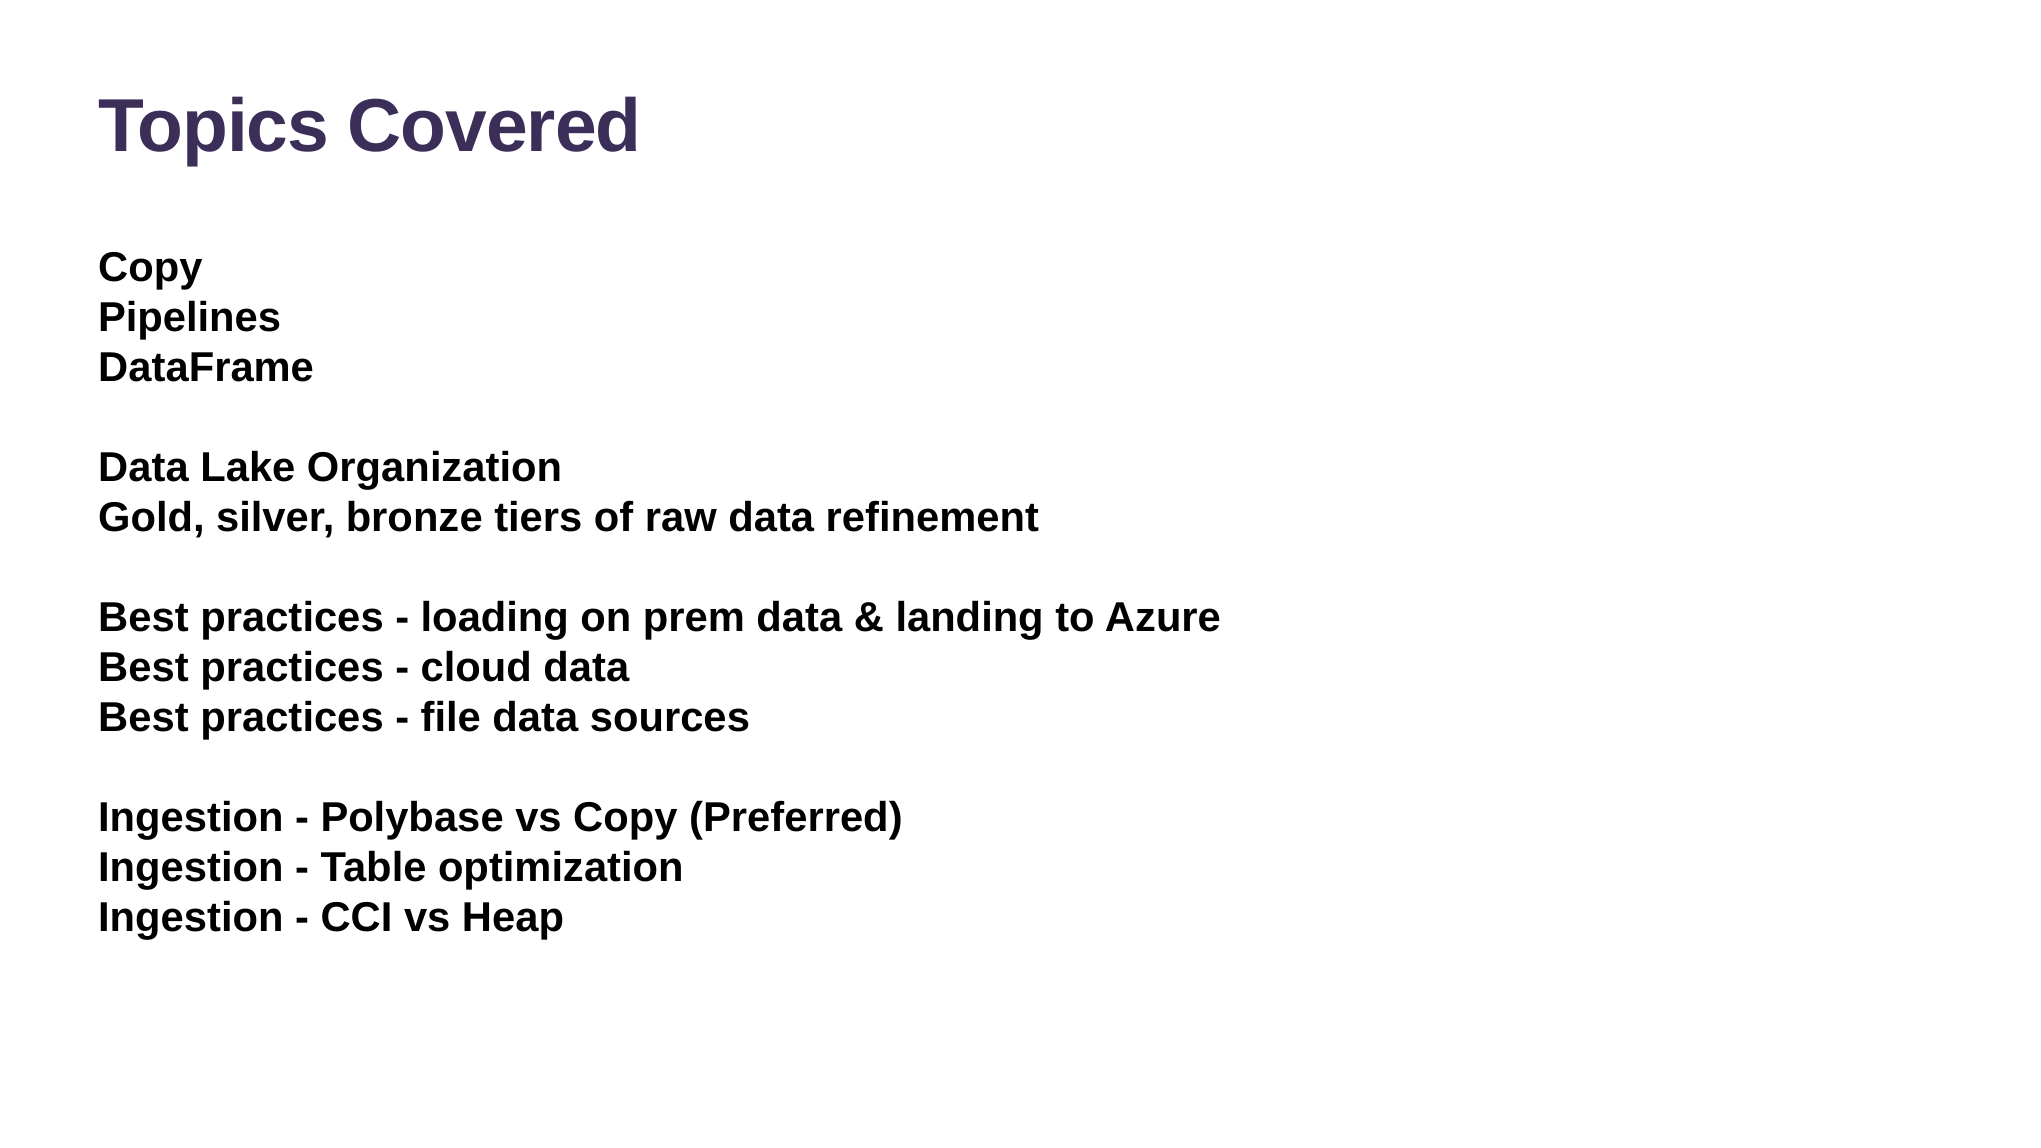

# Topics Covered
Copy
Pipelines
DataFrame
Data Lake Organization
Gold, silver, bronze tiers of raw data refinement
Best practices - loading on prem data & landing to Azure
Best practices - cloud data
Best practices - file data sources
Ingestion - Polybase vs Copy (Preferred)
Ingestion - Table optimization
Ingestion - CCI vs Heap